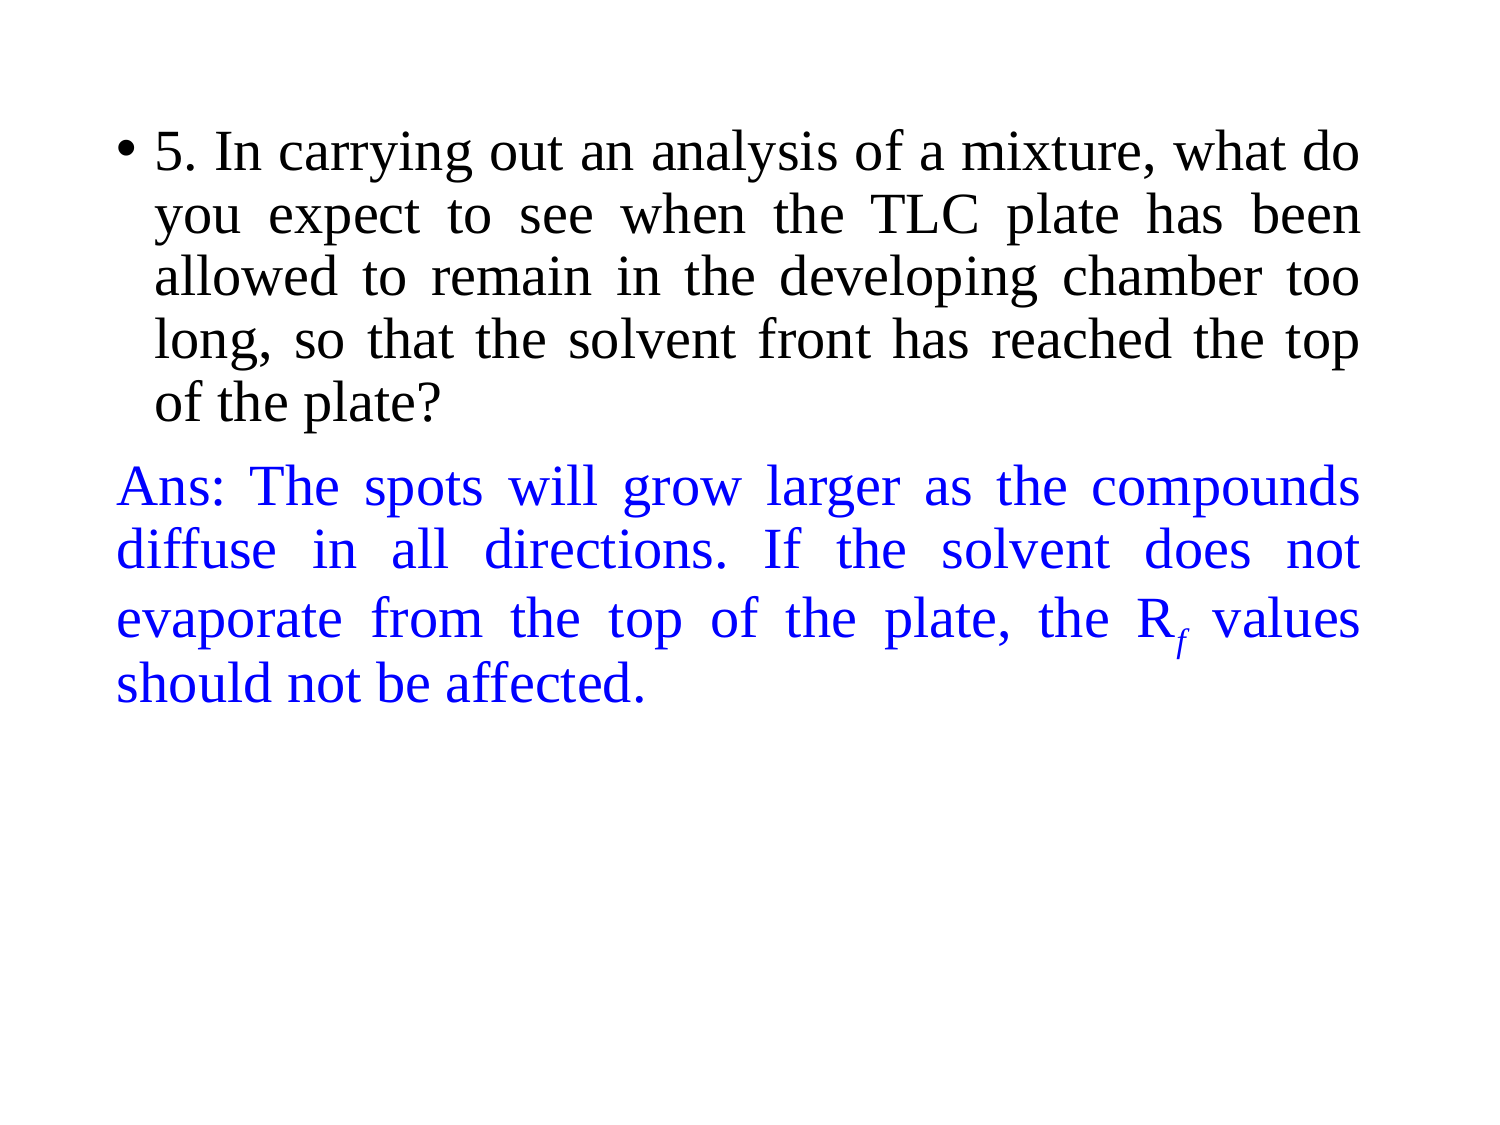

5. In carrying out an analysis of a mixture, what do you expect to see when the TLC plate has been allowed to remain in the developing chamber too long, so that the solvent front has reached the top of the plate?
Ans: The spots will grow larger as the compounds diffuse in all directions. If the solvent does not evaporate from the top of the plate, the Rf values should not be affected.
4